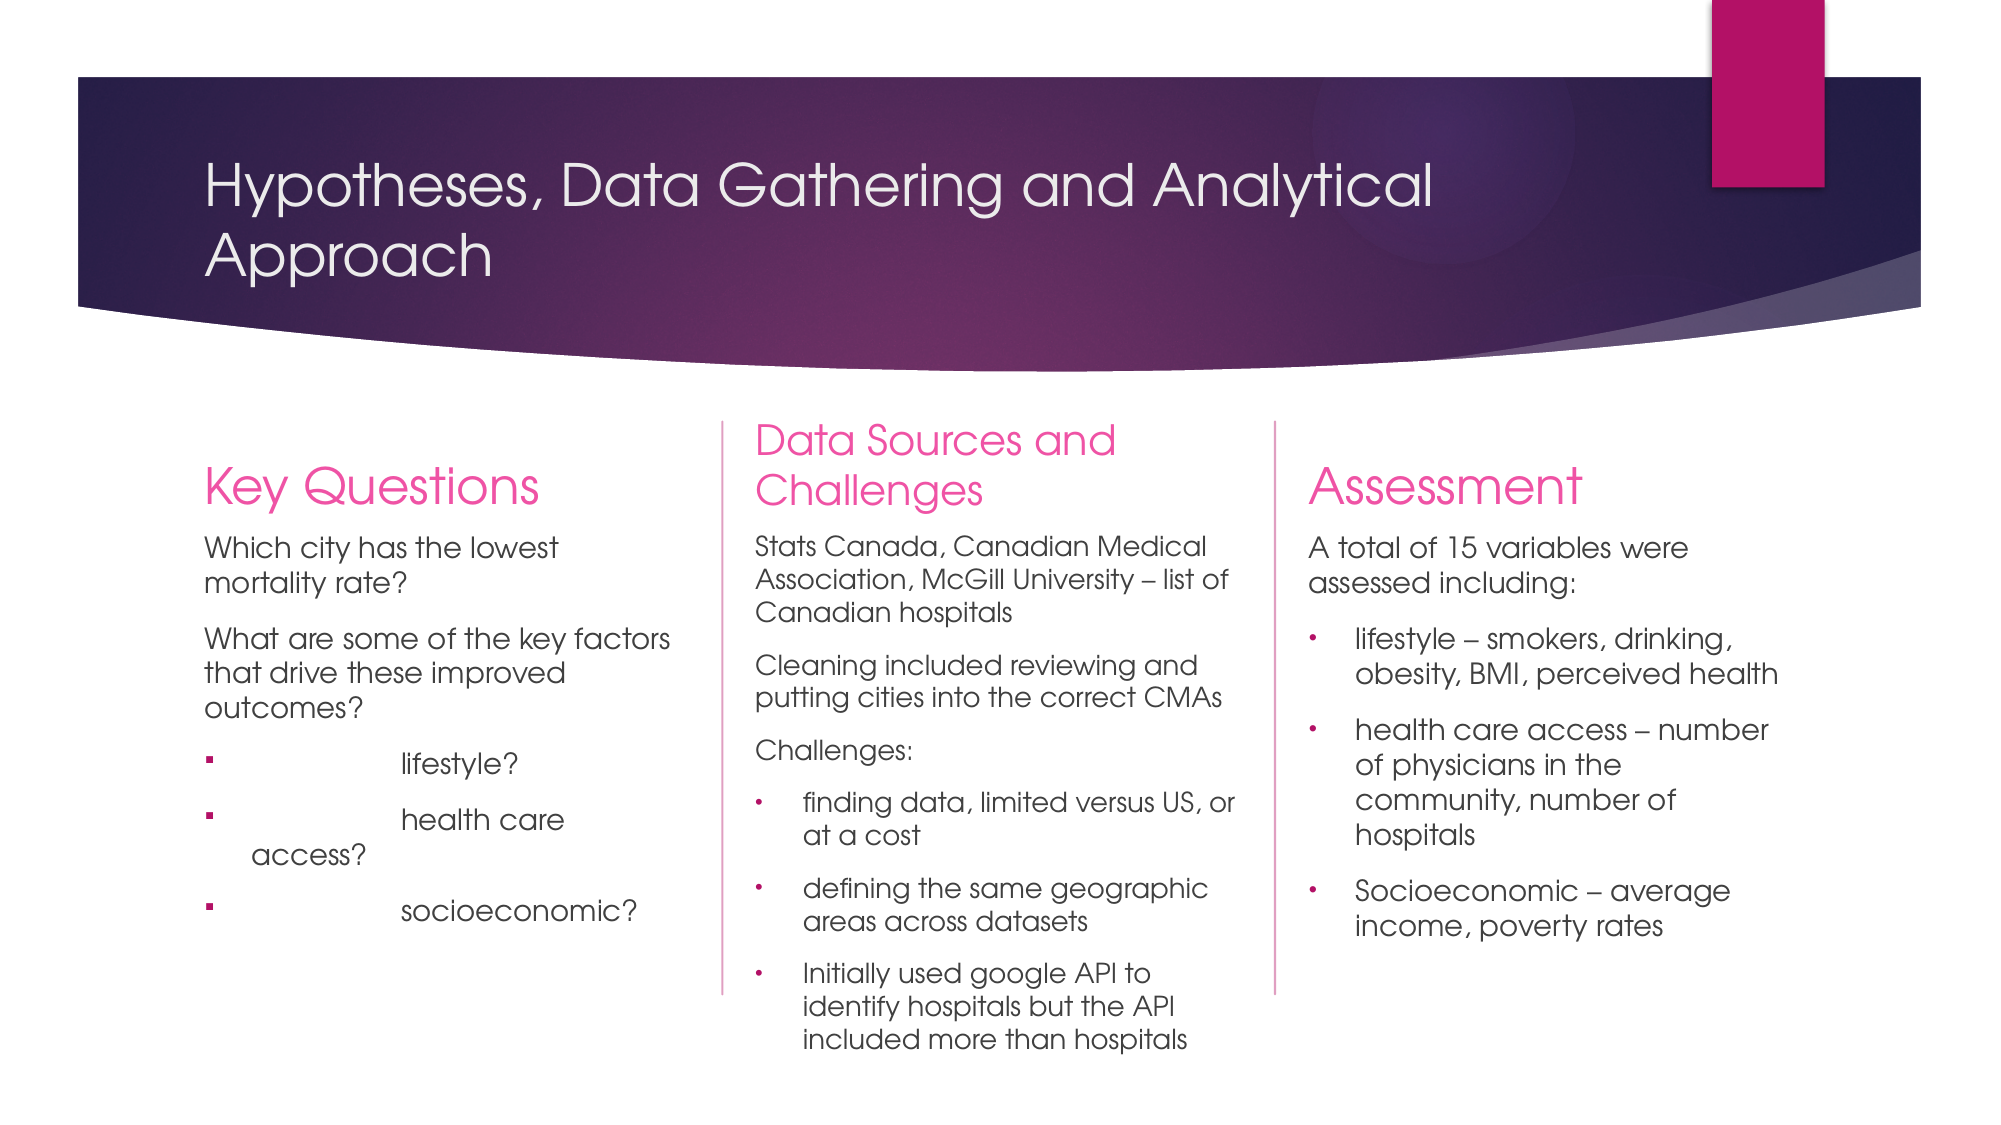

# Hypotheses, Data Gathering and Analytical Approach
Data Sources and Challenges
Assessment
Key Questions
A total of 15 variables were assessed including:
lifestyle – smokers, drinking, obesity, BMI, perceived health
health care access – number of physicians in the community, number of hospitals
Socioeconomic – average income, poverty rates
Stats Canada, Canadian Medical Association, McGill University – list of Canadian hospitals
Cleaning included reviewing and putting cities into the correct CMAs
Challenges:
finding data, limited versus US, or at a cost
defining the same geographic areas across datasets
Initially used google API to identify hospitals but the API included more than hospitals

Which city has the lowest mortality rate?
What are some of the key factors that drive these improved outcomes?
	lifestyle?
	health care access?
	socioeconomic?